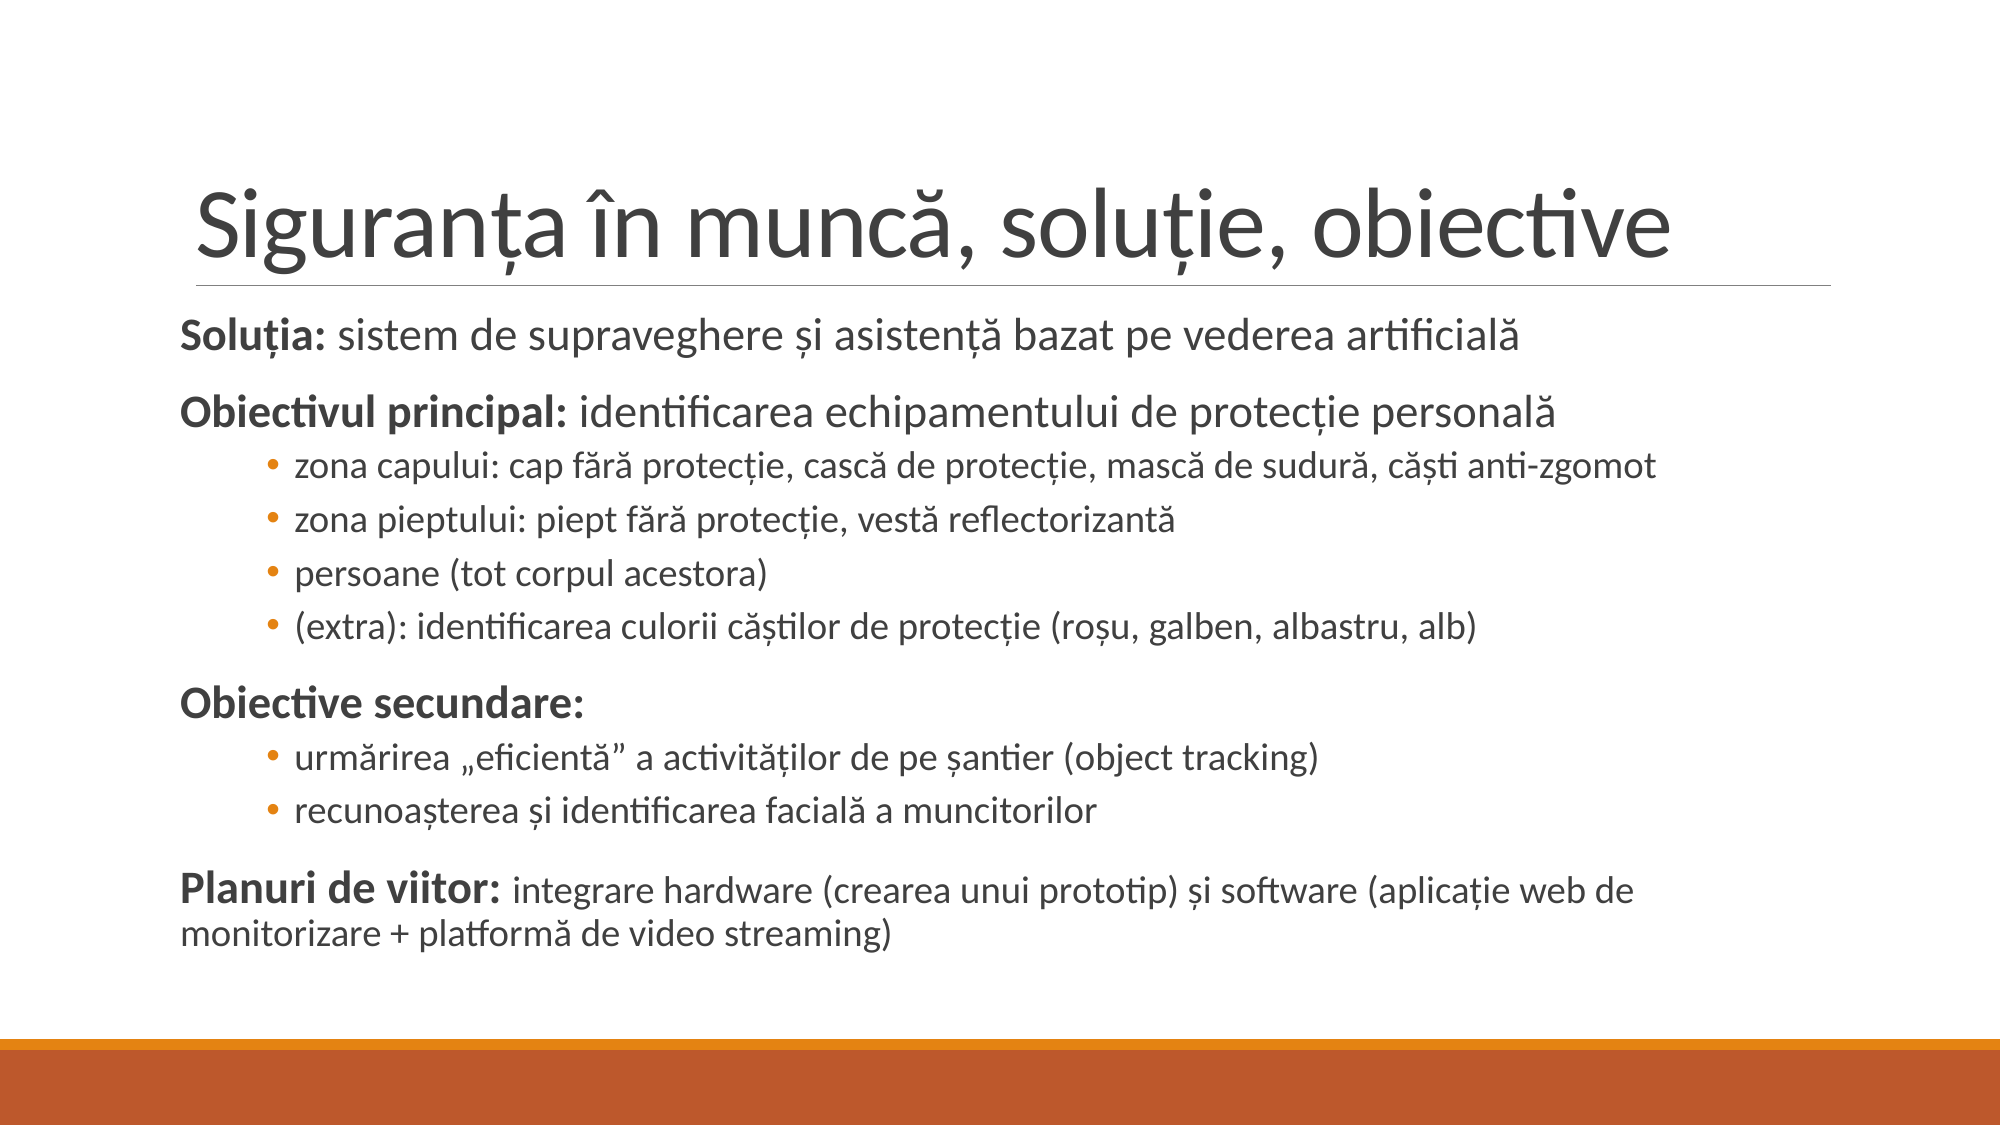

# Siguranța în muncă, soluție, obiective
Soluția: sistem de supraveghere și asistență bazat pe vederea artificială
Obiectivul principal: identificarea echipamentului de protecție personală
zona capului: cap fără protecție, cască de protecție, mască de sudură, căști anti-zgomot
zona pieptului: piept fără protecție, vestă reflectorizantă
persoane (tot corpul acestora)
(extra): identificarea culorii căștilor de protecție (roșu, galben, albastru, alb)
Obiective secundare:
urmărirea „eficientă” a activităților de pe șantier (object tracking)
recunoașterea și identificarea facială a muncitorilor
Planuri de viitor: integrare hardware (crearea unui prototip) și software (aplicație web de 			      monitorizare + platformă de video streaming)